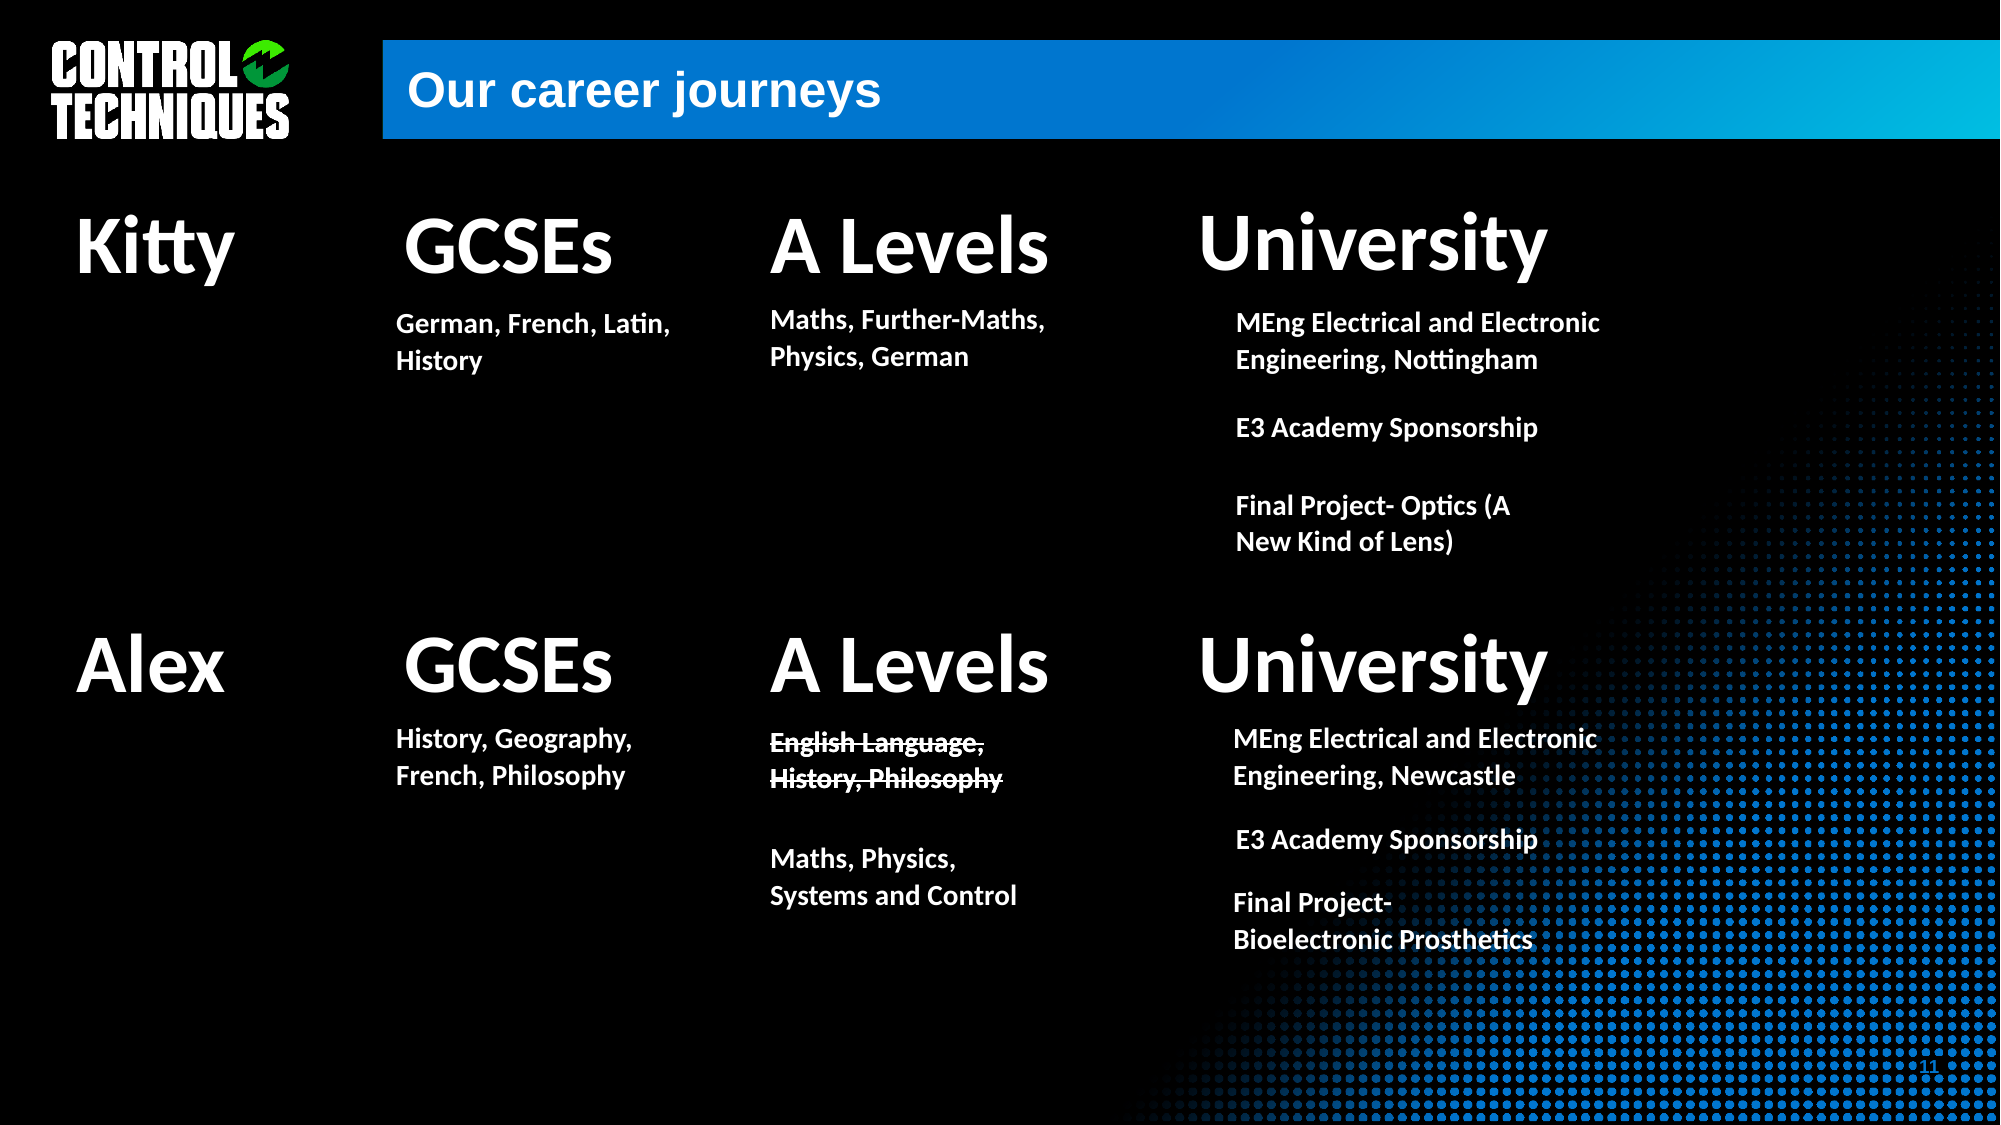

# Our career journeys
University
A Levels
Kitty
GCSEs
Maths, Further-Maths, Physics, German
MEng Electrical and Electronic Engineering, Nottingham
German, French, Latin, History
E3 Academy Sponsorship
Final Project- Optics (A New Kind of Lens)
University
GCSEs
Alex
A Levels
History, Geography, French, Philosophy
MEng Electrical and Electronic Engineering, Newcastle
English Language, History, Philosophy
English Language, History, Philosophy
E3 Academy Sponsorship
Maths, Physics, Systems and Control
Final Project- Bioelectronic Prosthetics